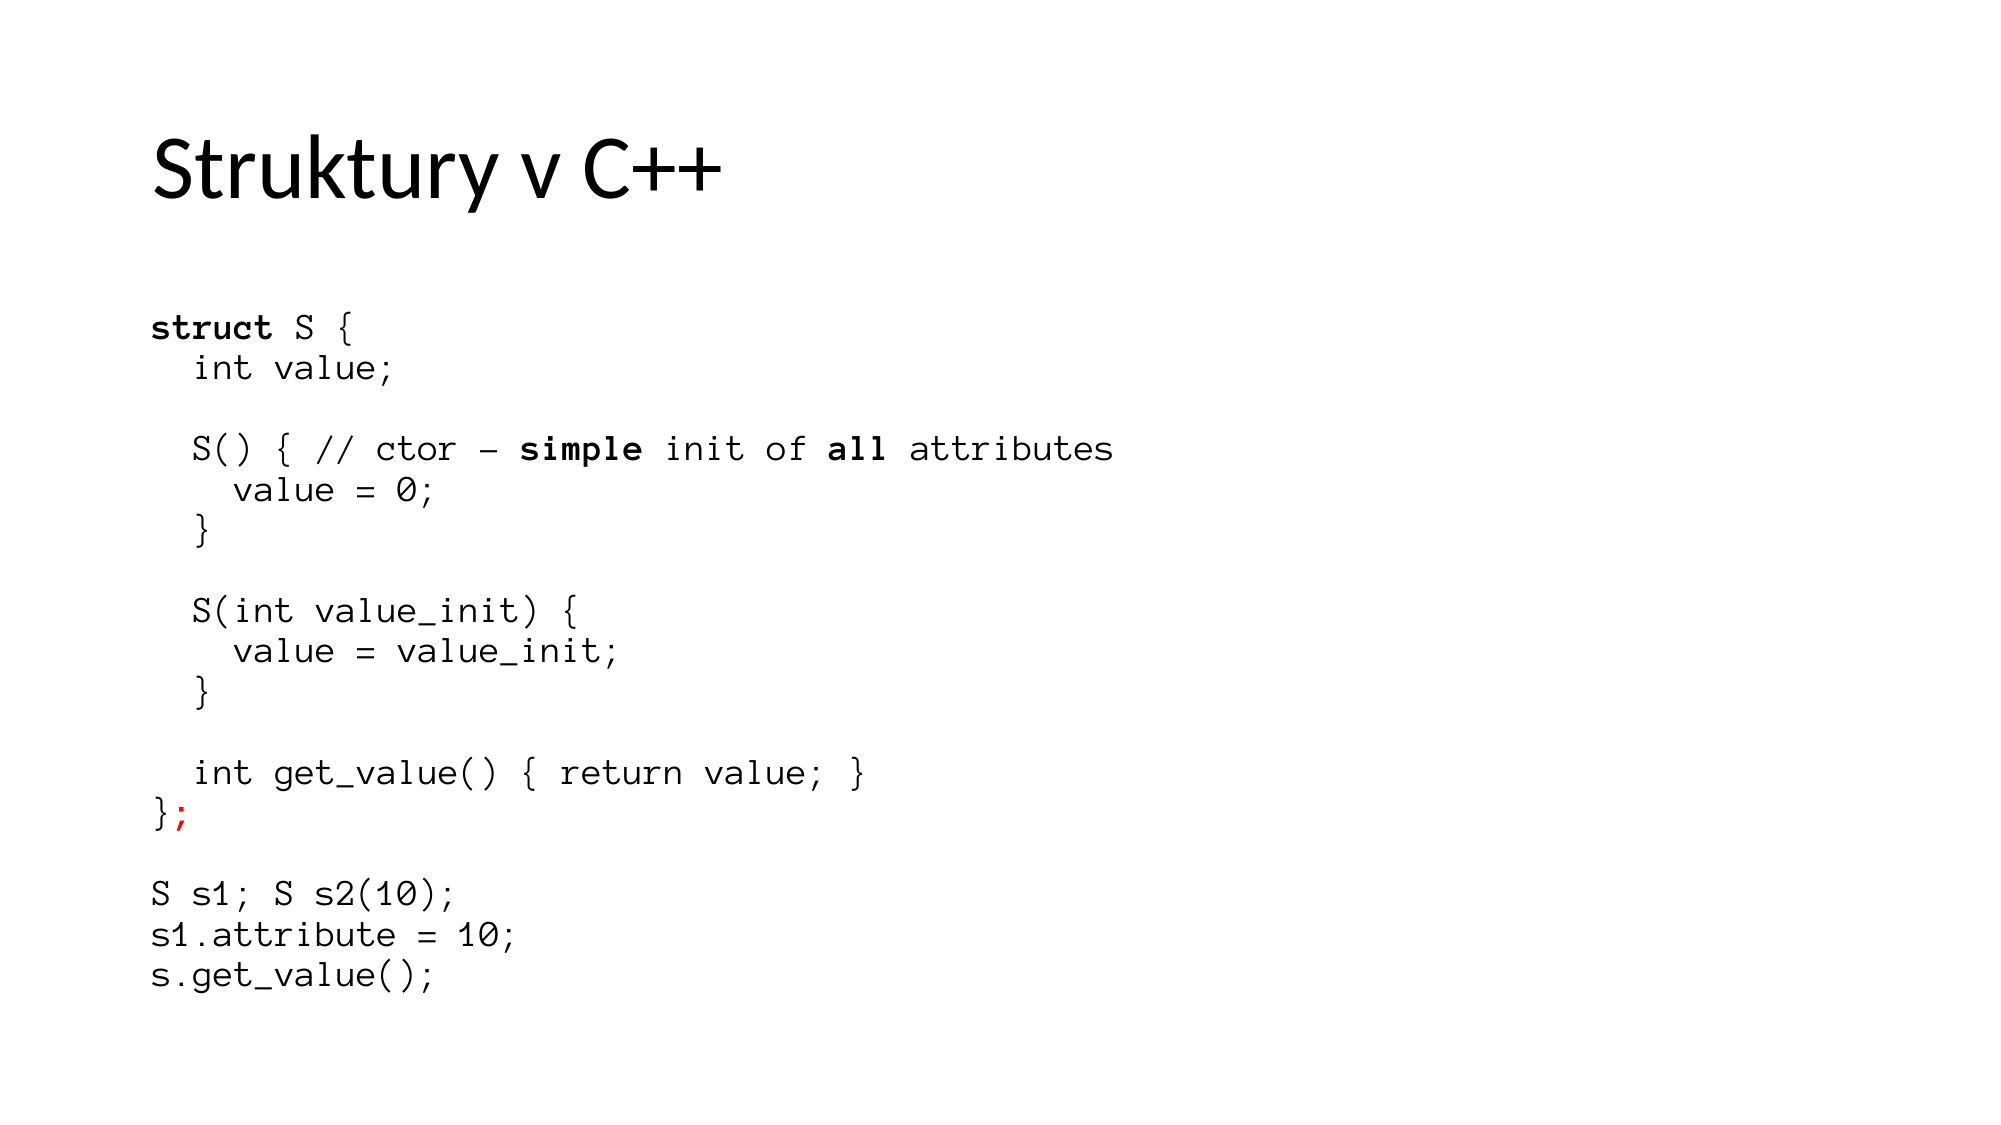

# Struktury v C++
struct S {
  int value;
  S() { // ctor - simple init of all attributes
    value = 0;
  }
  S(int value_init) {
    value = value_init;
  }
  int get_value() { return value; }
};
S s1; S s2(10);
s1.attribute = 10;
s.get_value();